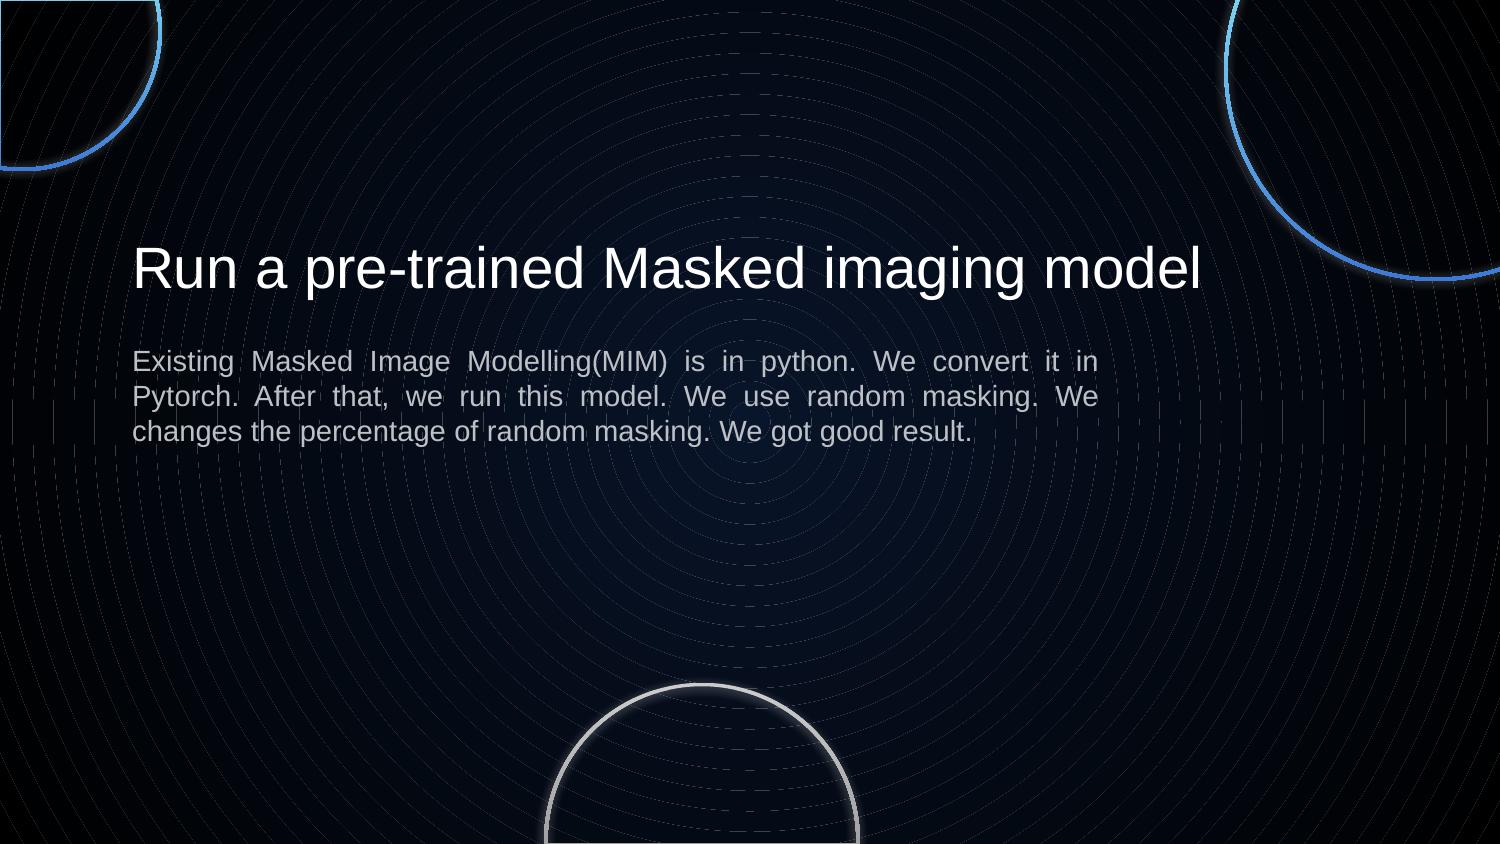

# Run a pre-trained Masked imaging model
Existing Masked Image Modelling(MIM) is in python. We convert it in Pytorch. After that, we run this model. We use random masking. We changes the percentage of random masking. We got good result.